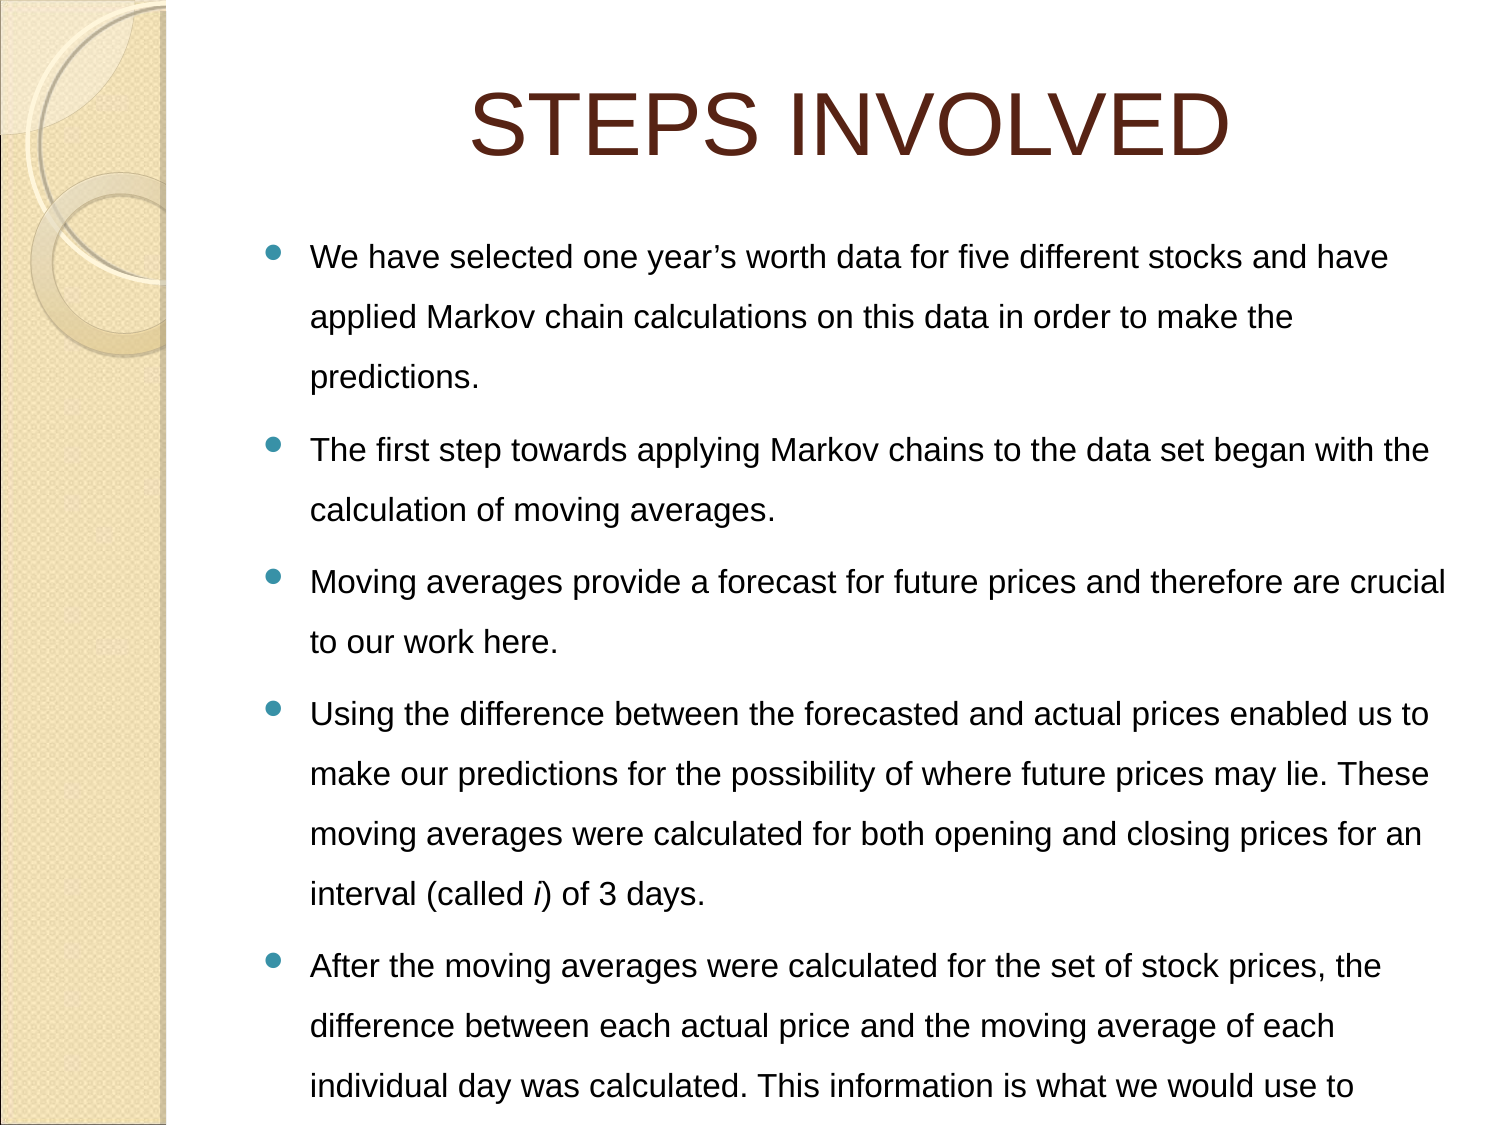

STEPS INVOLVED
We have selected one year’s worth data for five different stocks and have applied Markov chain calculations on this data in order to make the predictions.
The first step towards applying Markov chains to the data set began with the calculation of moving averages.
Moving averages provide a forecast for future prices and therefore are crucial to our work here.
Using the difference between the forecasted and actual prices enabled us to make our predictions for the possibility of where future prices may lie. These moving averages were calculated for both opening and closing prices for an interval (called i) of 3 days.
After the moving averages were calculated for the set of stock prices, the difference between each actual price and the moving average of each individual day was calculated. This information is what we would use to predict future stock prices.